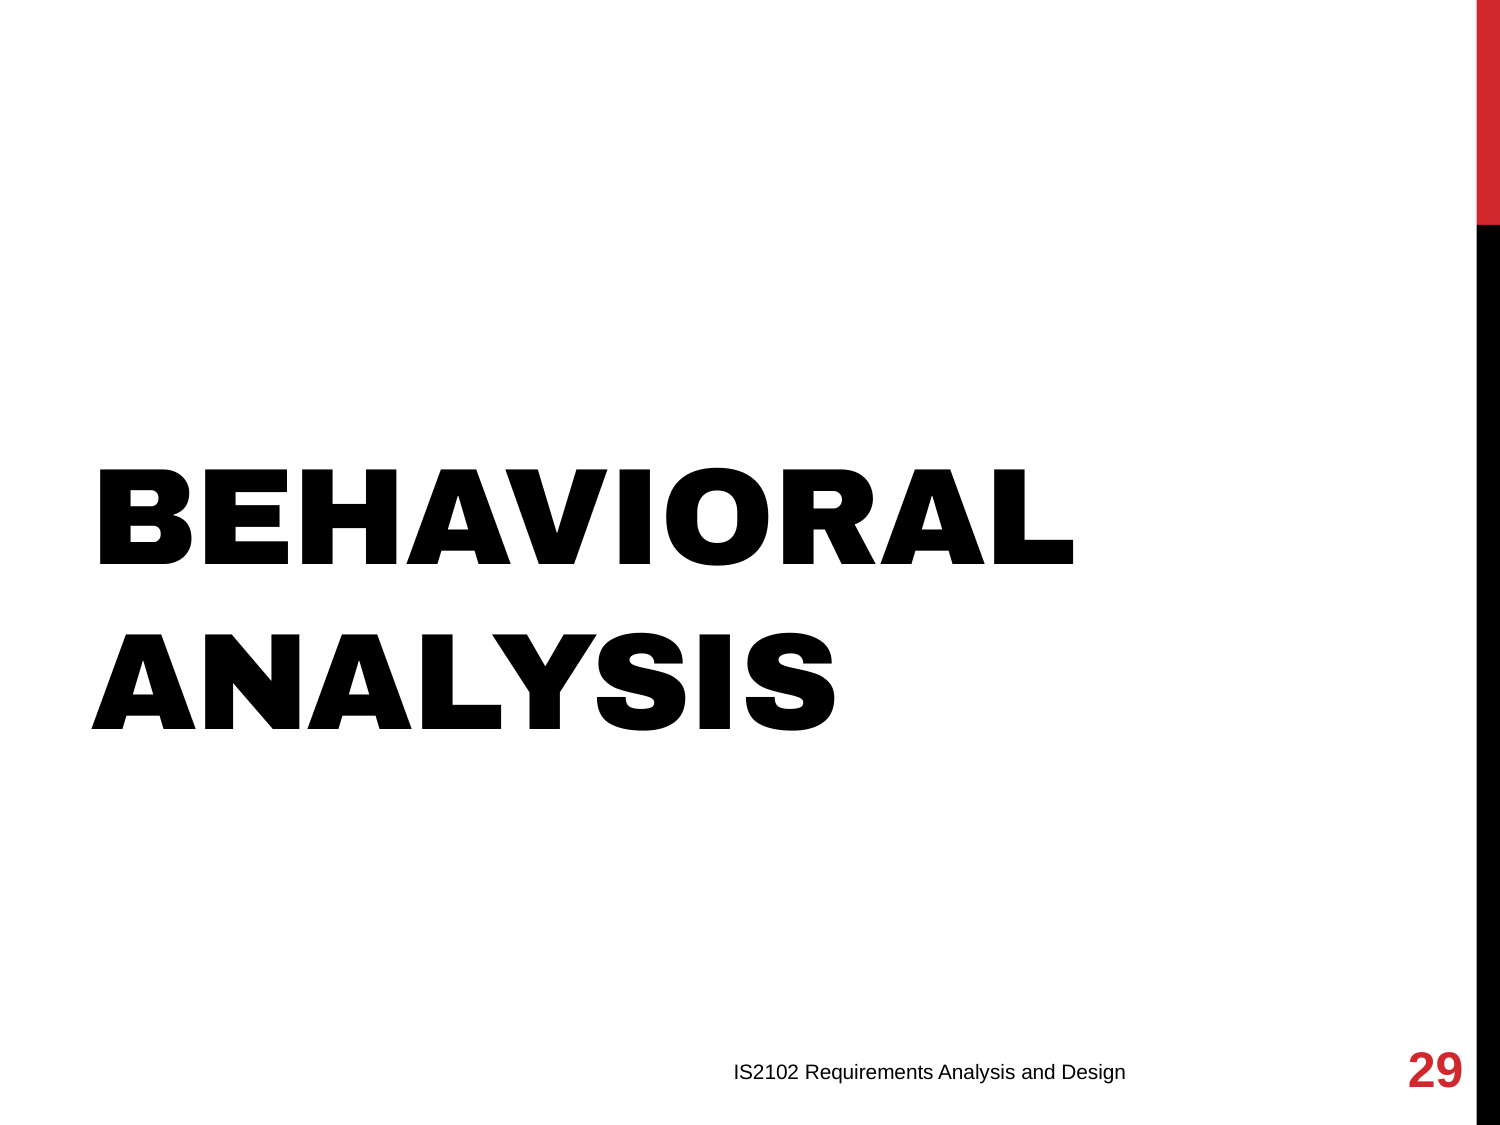

# Behavioral Analysis
29
IS2102 Requirements Analysis and Design